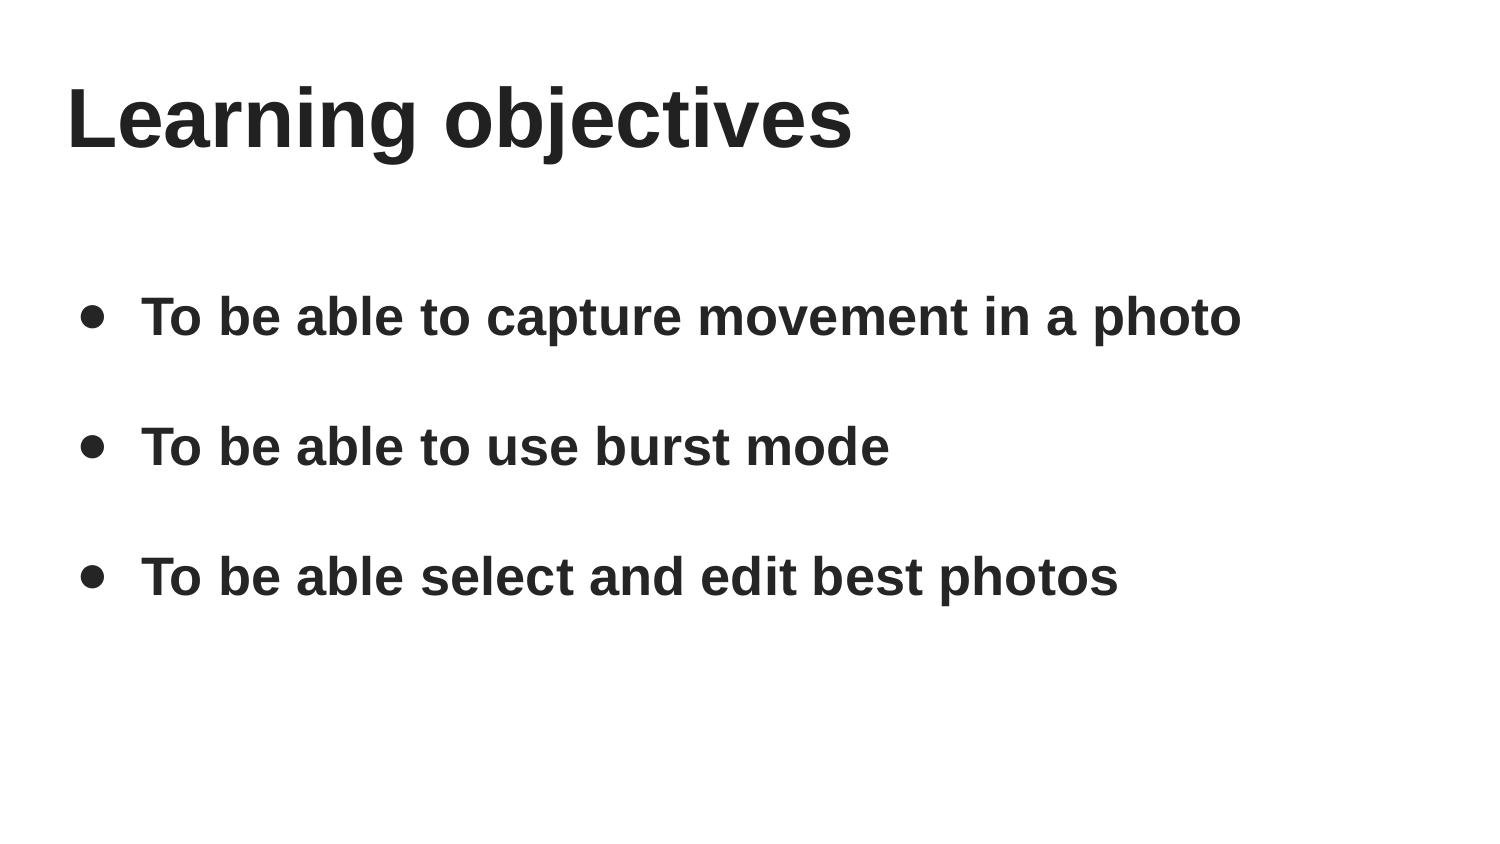

# Learning objectives
To be able to capture movement in a photo
To be able to use burst mode
To be able select and edit best photos